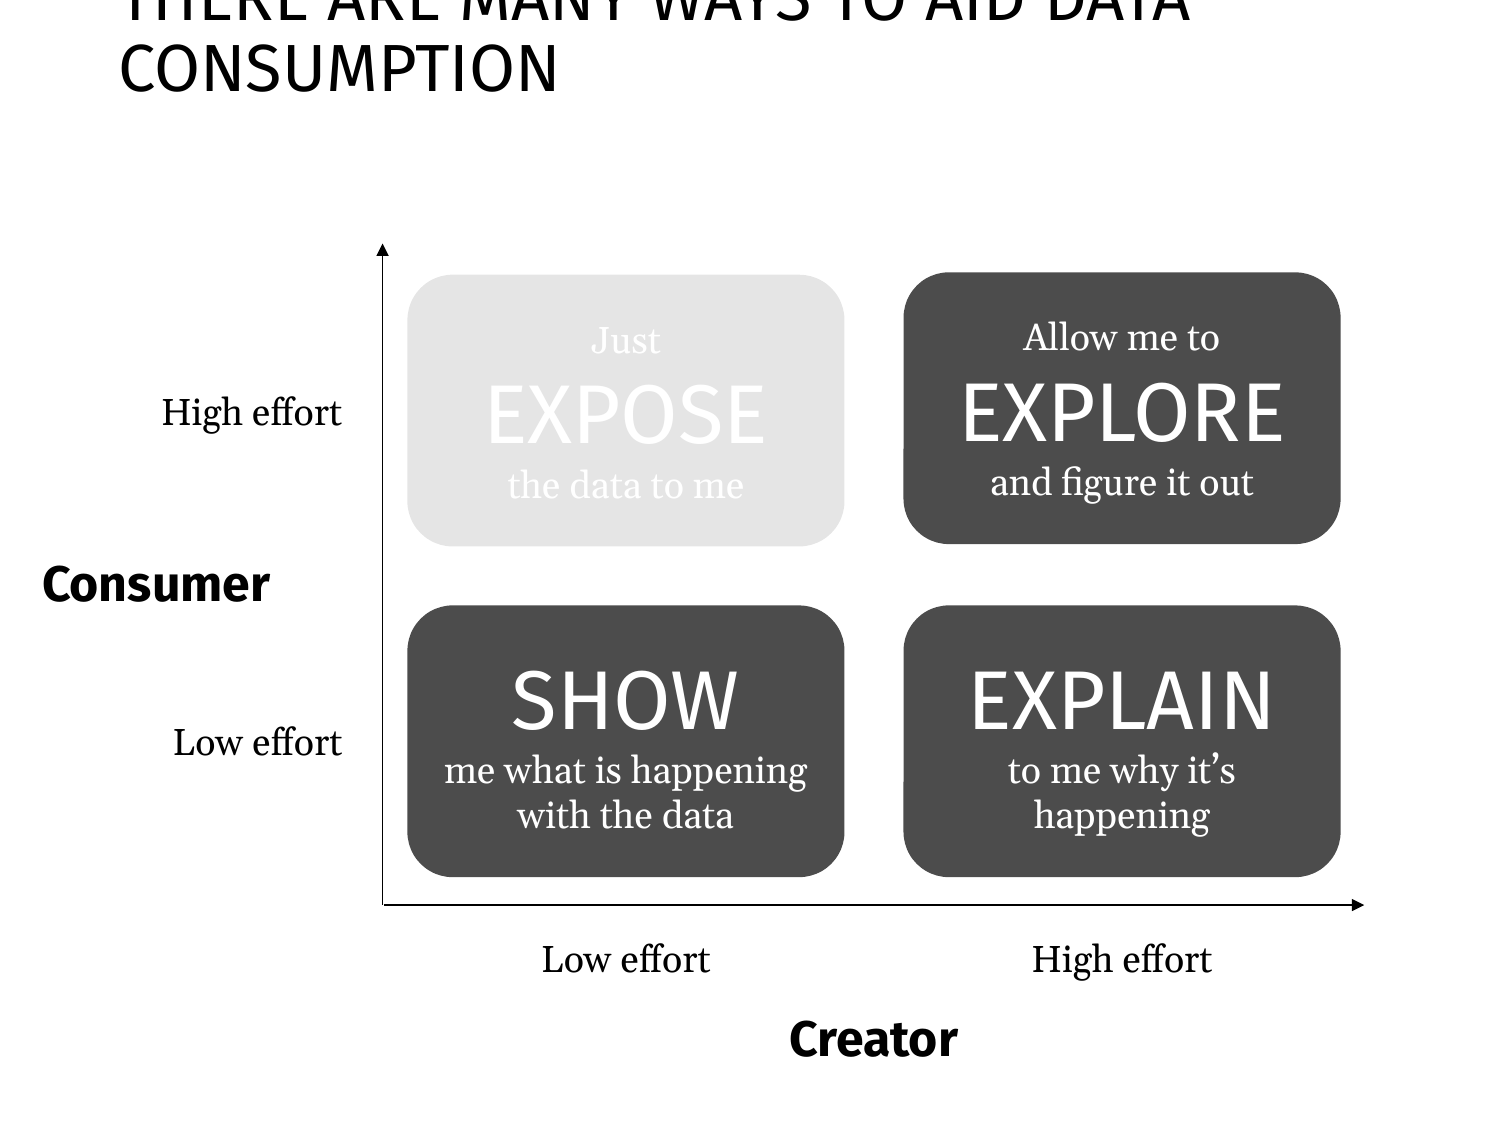

# There are many ways to aid data consumption
Allow me to
explore
and figure it out
Just
expose
the data to me
High effort
Consumer
SHOW
me what is happening with the data
Explain
to me why it’s happening
Low effort
Low effort
High effort
Creator